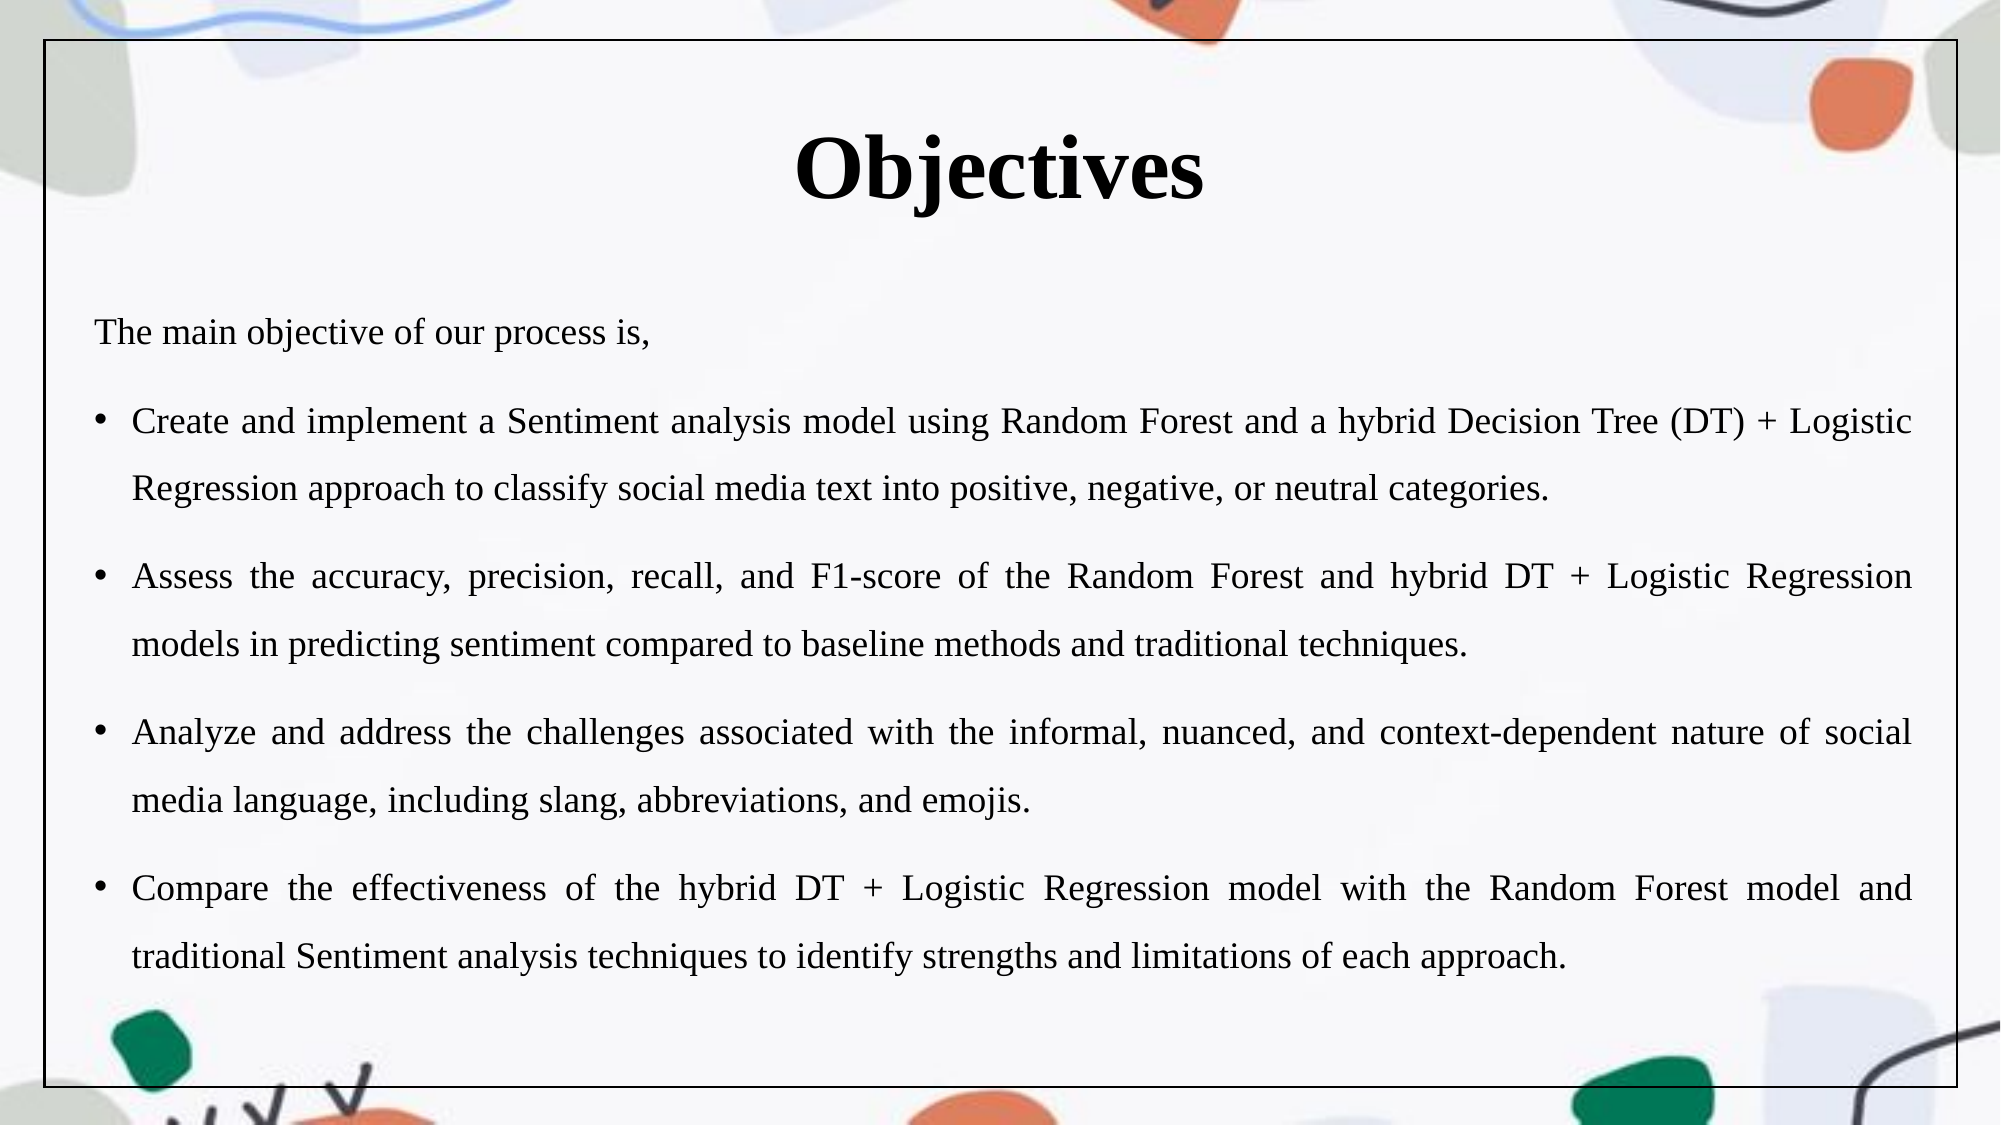

# Objectives
The main objective of our process is,
Create and implement a Sentiment analysis model using Random Forest and a hybrid Decision Tree (DT) + Logistic Regression approach to classify social media text into positive, negative, or neutral categories.
Assess the accuracy, precision, recall, and F1-score of the Random Forest and hybrid DT + Logistic Regression models in predicting sentiment compared to baseline methods and traditional techniques.
Analyze and address the challenges associated with the informal, nuanced, and context-dependent nature of social media language, including slang, abbreviations, and emojis.
Compare the effectiveness of the hybrid DT + Logistic Regression model with the Random Forest model and traditional Sentiment analysis techniques to identify strengths and limitations of each approach.